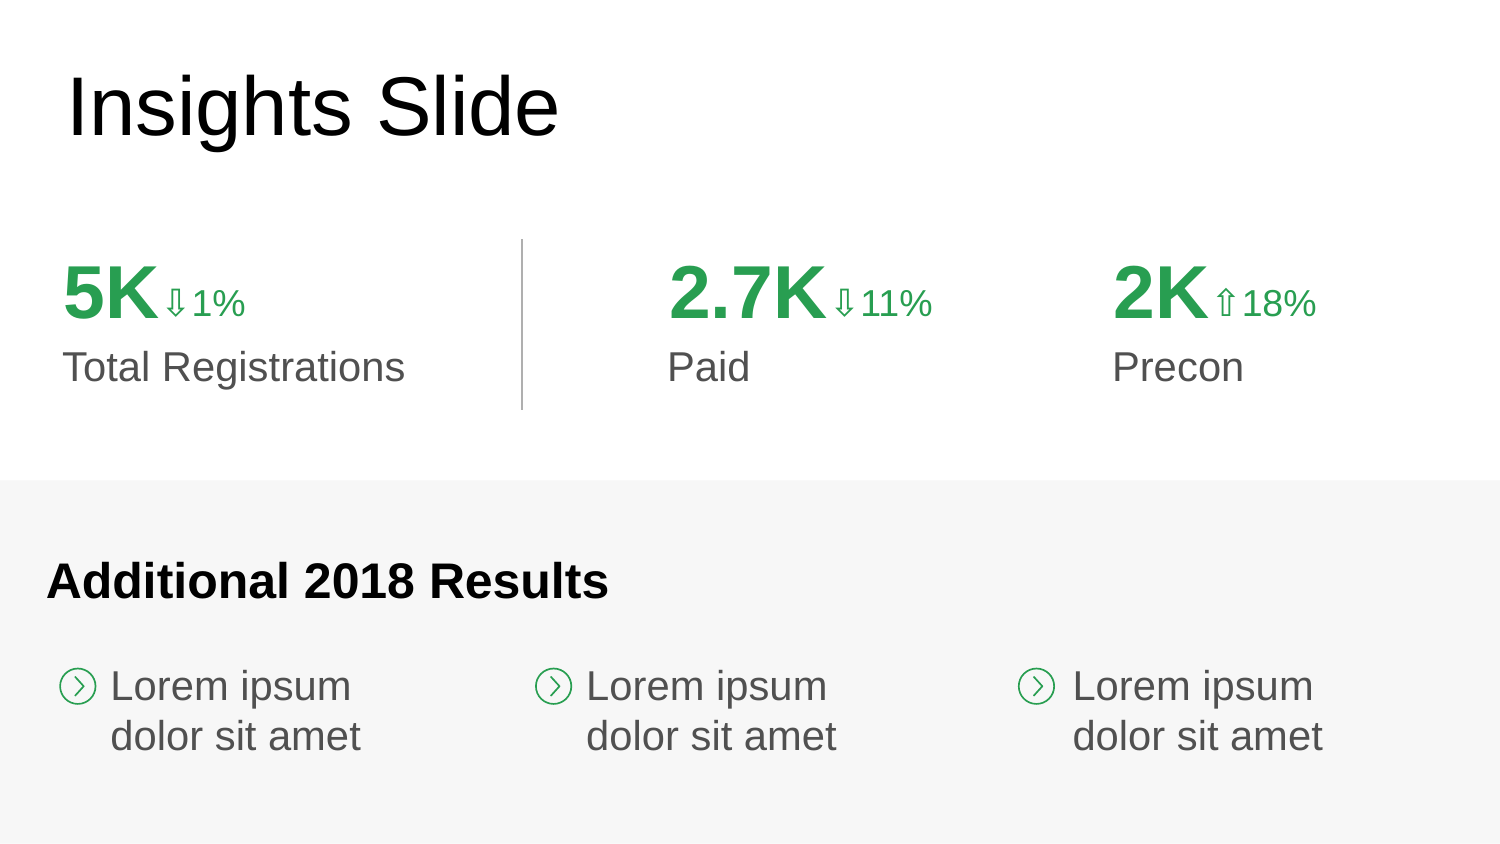

# Insights Slide
5K
2.7K
2K
⇩1%
⇩11%
⇧18%
Total Registrations
Paid
Precon

Additional 2018 Results
Lorem ipsum dolor sit amet
Lorem ipsum dolor sit amet
Lorem ipsum dolor sit amet